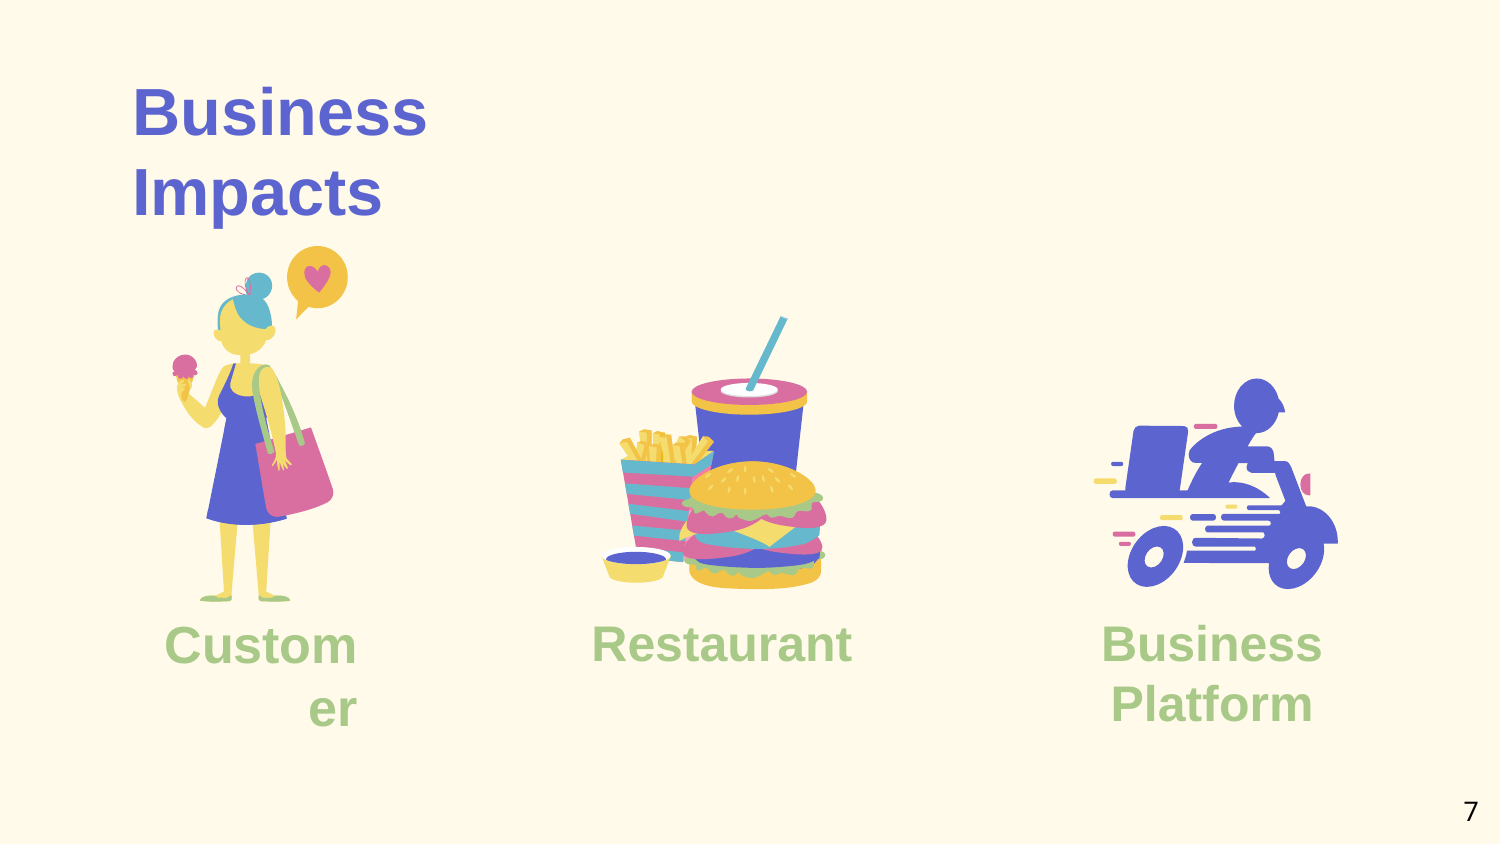

Business Impacts

Restaurant
Customer
Business Platform
7